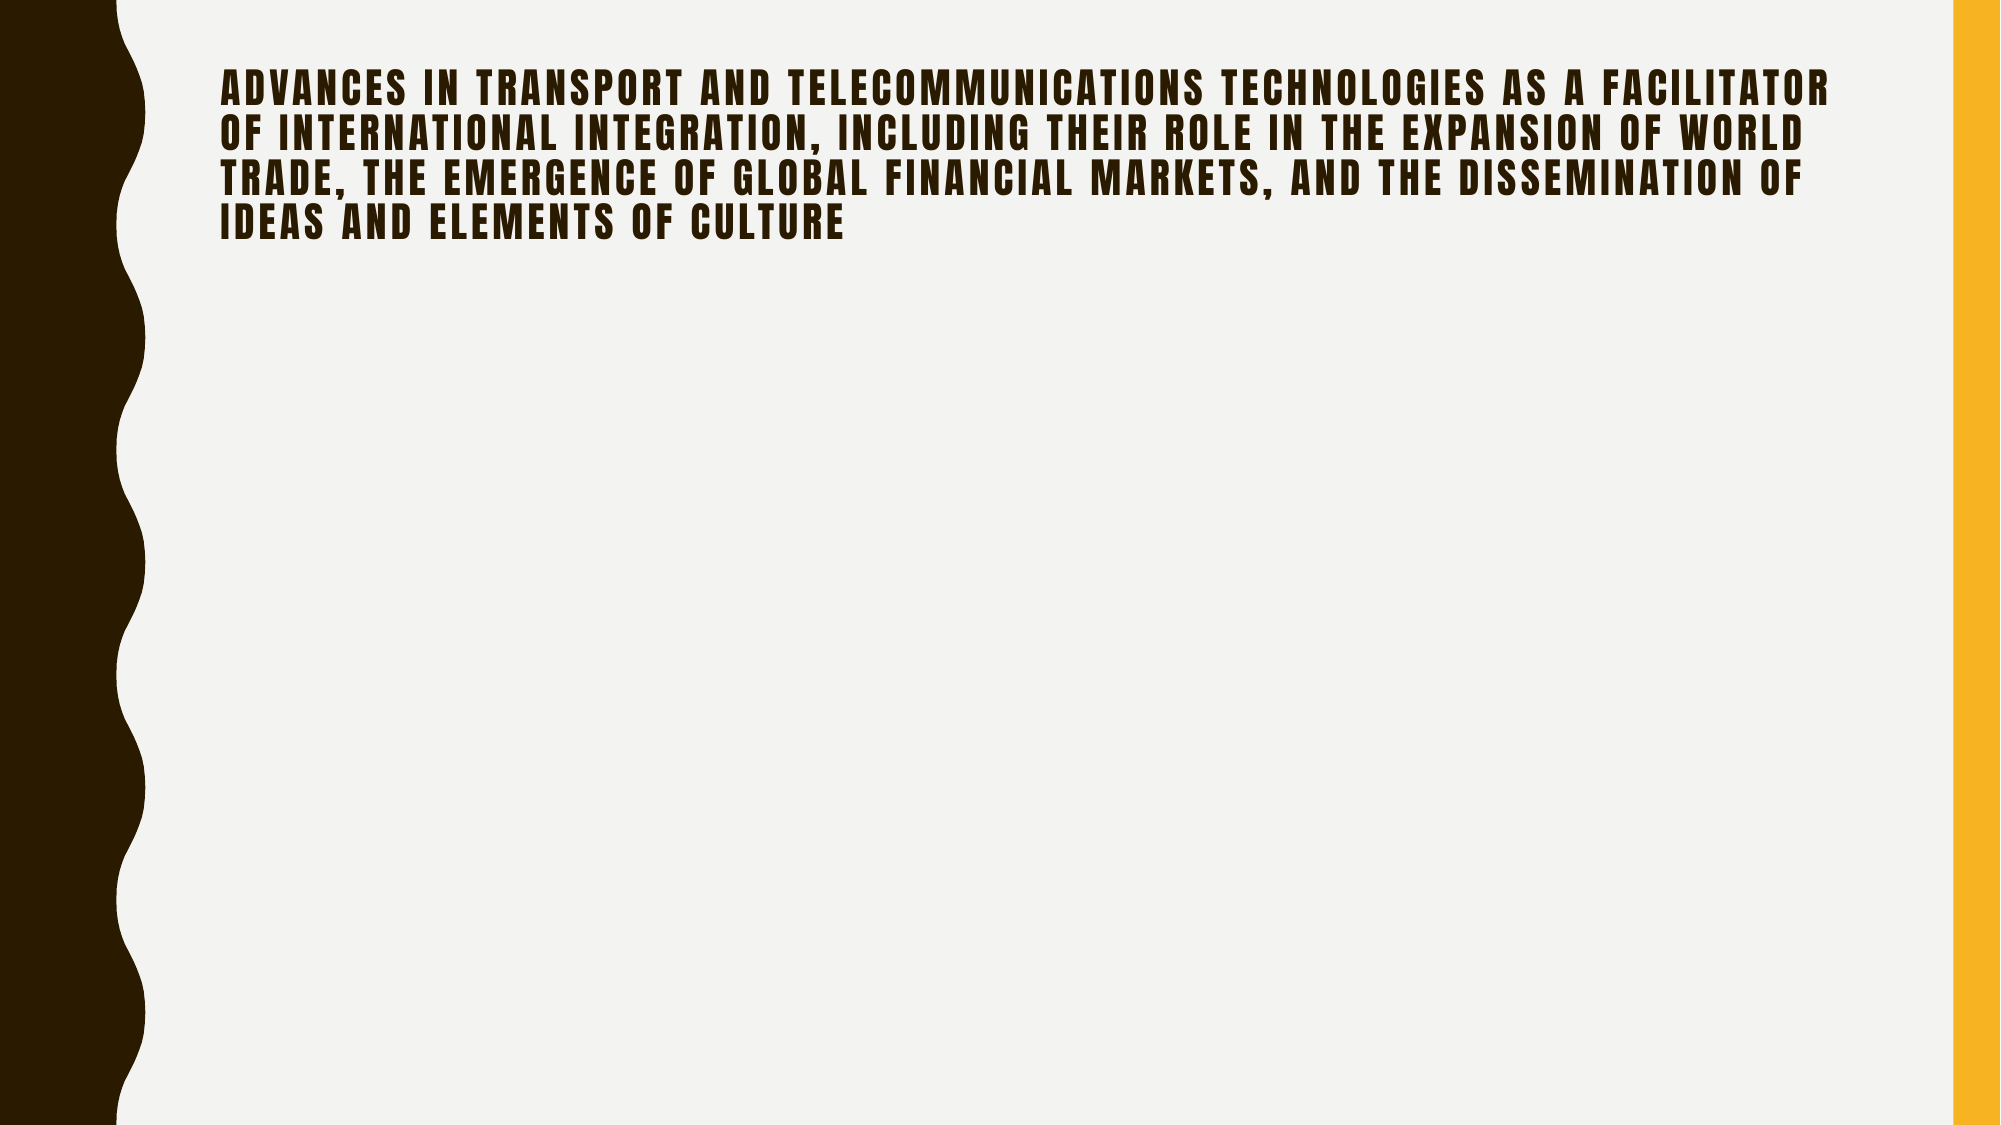

# advances in transport and telecommunications technologies as a facilitator of international integration, including their role in the expansion of world trade, the emergence of global financial markets, and the dissemination of ideas and elements of culture